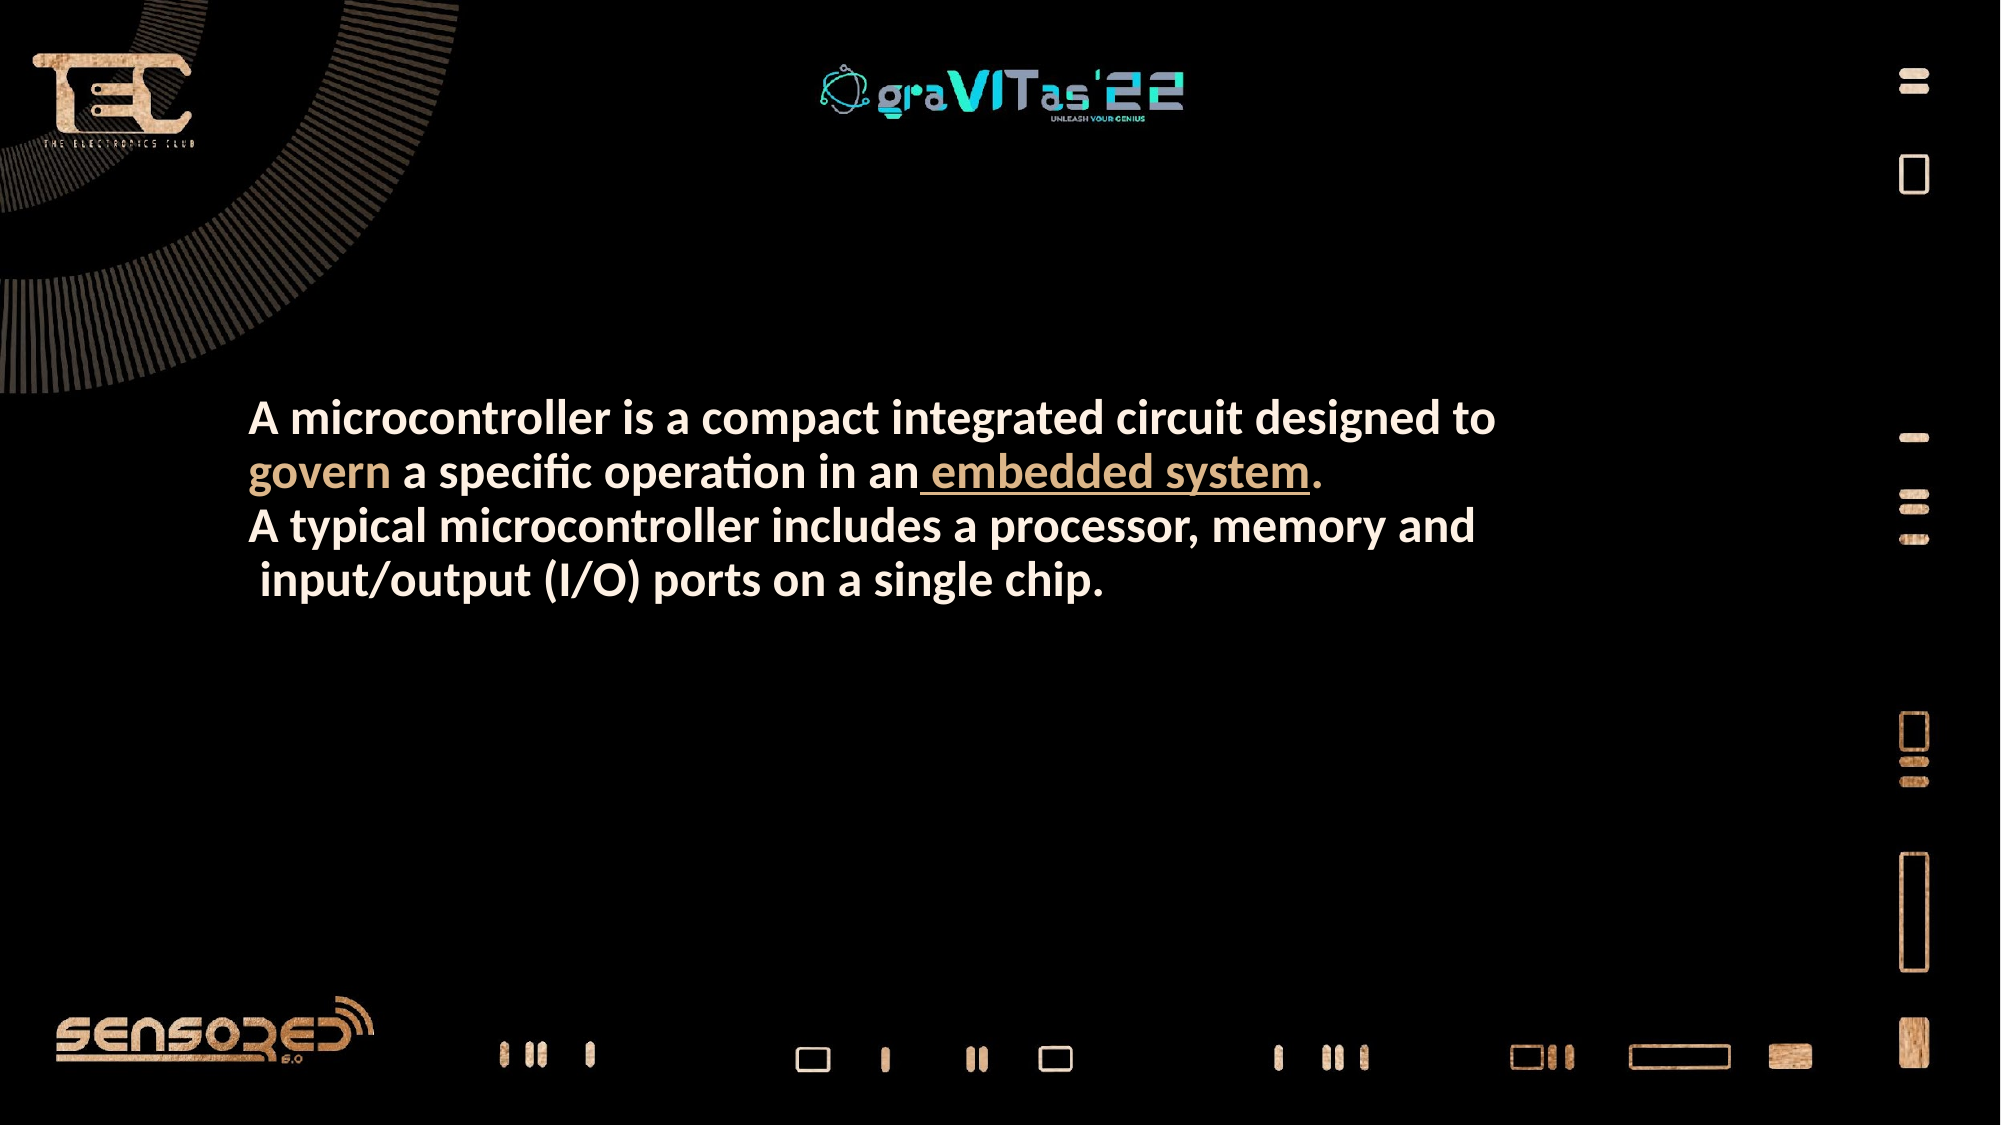

A microcontroller is a compact integrated circuit designed to
govern a specific operation in an embedded system.
A typical microcontroller includes a processor, memory and
 input/output (I/O) ports on a single chip.